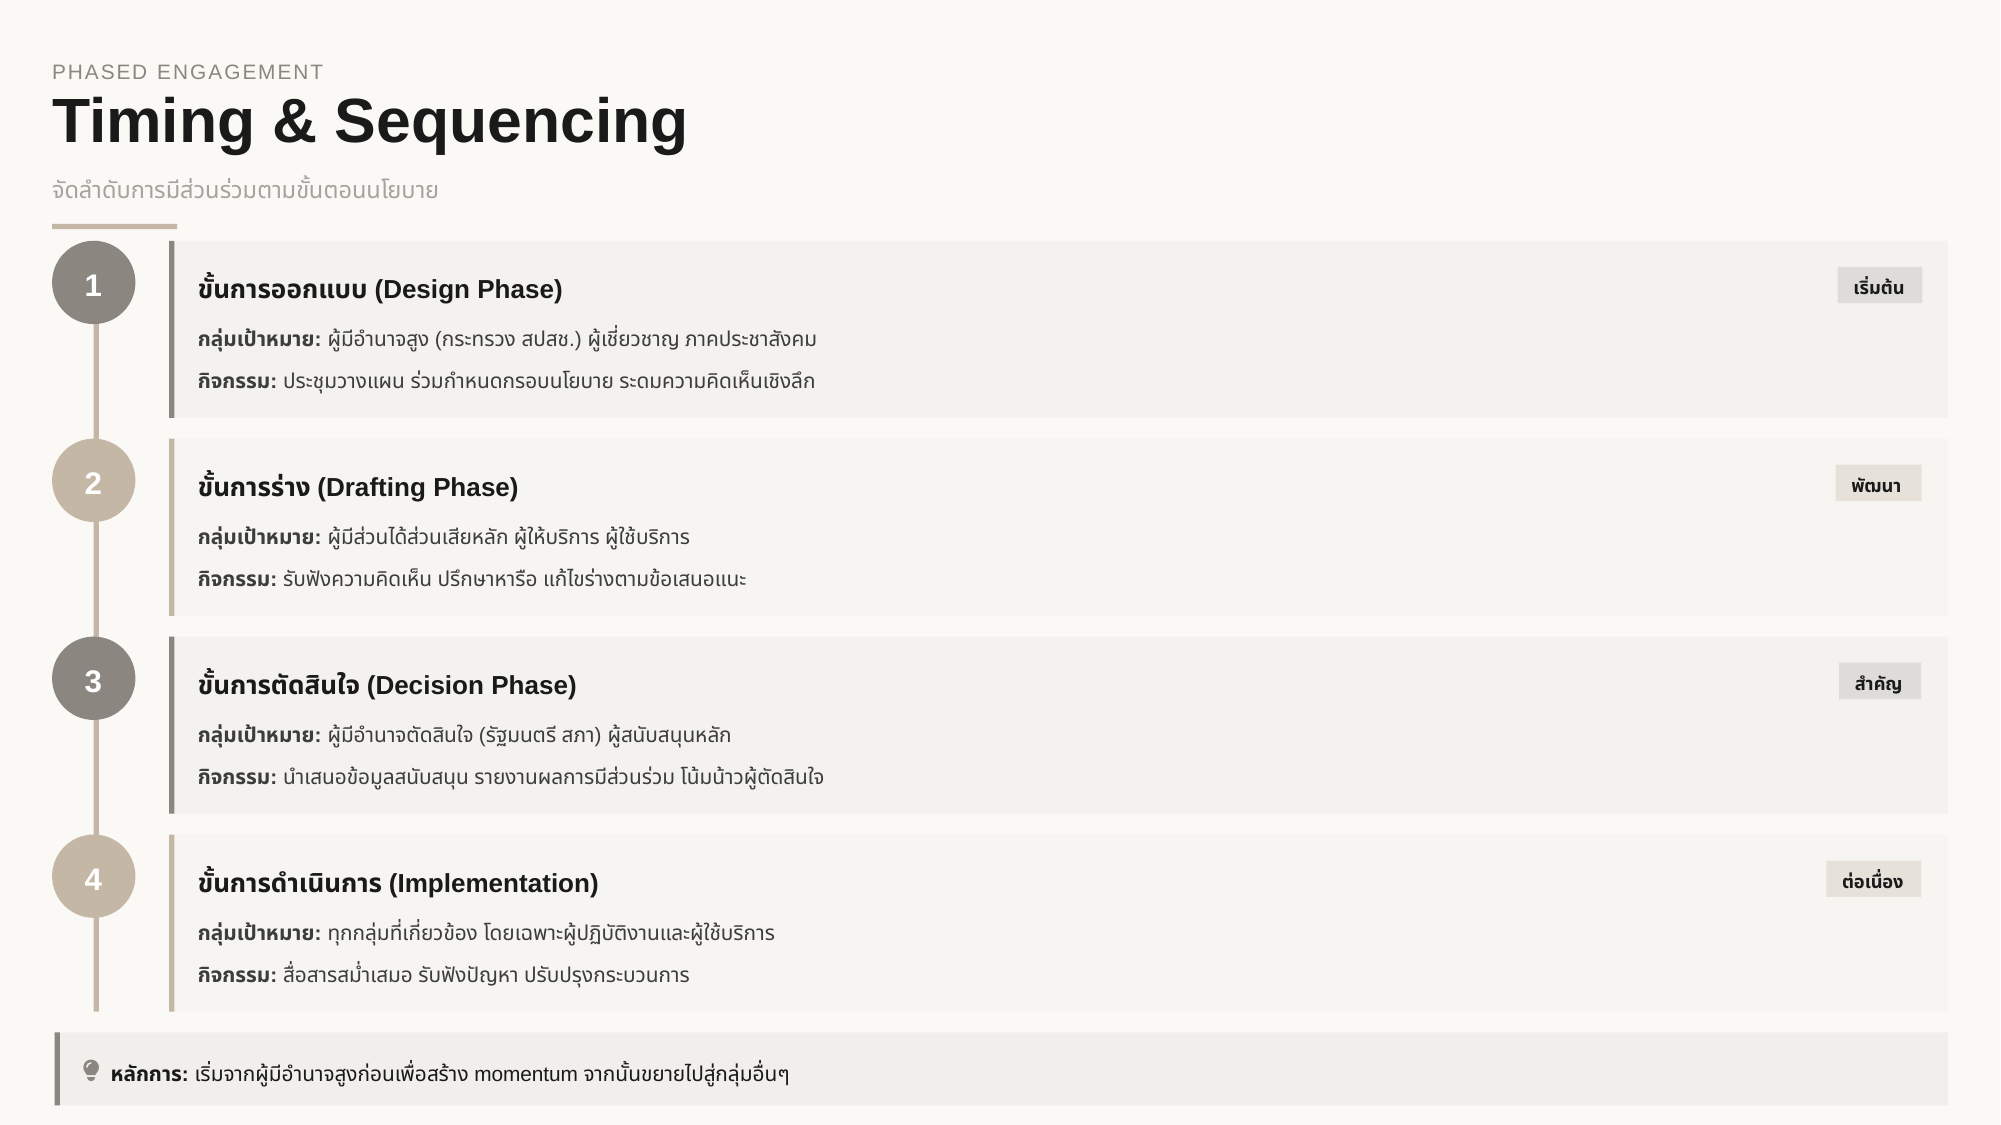

PHASED ENGAGEMENT
Timing & Sequencing
จัดลำดับการมีส่วนร่วมตามขั้นตอนนโยบาย

1
ขั้นการออกแบบ (Design Phase)

เริ่มต้น
กลุ่มเป้าหมาย: ผู้มีอำนาจสูง (กระทรวง สปสช.) ผู้เชี่ยวชาญ ภาคประชาสังคม
กิจกรรม: ประชุมวางแผน ร่วมกำหนดกรอบนโยบาย ระดมความคิดเห็นเชิงลึก

2
ขั้นการร่าง (Drafting Phase)

พัฒนา
กลุ่มเป้าหมาย: ผู้มีส่วนได้ส่วนเสียหลัก ผู้ให้บริการ ผู้ใช้บริการ
กิจกรรม: รับฟังความคิดเห็น ปรึกษาหารือ แก้ไขร่างตามข้อเสนอแนะ

3
ขั้นการตัดสินใจ (Decision Phase)

สำคัญ
กลุ่มเป้าหมาย: ผู้มีอำนาจตัดสินใจ (รัฐมนตรี สภา) ผู้สนับสนุนหลัก
กิจกรรม: นำเสนอข้อมูลสนับสนุน รายงานผลการมีส่วนร่วม โน้มน้าวผู้ตัดสินใจ

4
ขั้นการดำเนินการ (Implementation)

ต่อเนื่อง
กลุ่มเป้าหมาย: ทุกกลุ่มที่เกี่ยวข้อง โดยเฉพาะผู้ปฏิบัติงานและผู้ใช้บริการ
กิจกรรม: สื่อสารสม่ำเสมอ รับฟังปัญหา ปรับปรุงกระบวนการ

หลักการ: เริ่มจากผู้มีอำนาจสูงก่อนเพื่อสร้าง momentum จากนั้นขยายไปสู่กลุ่มอื่นๆ